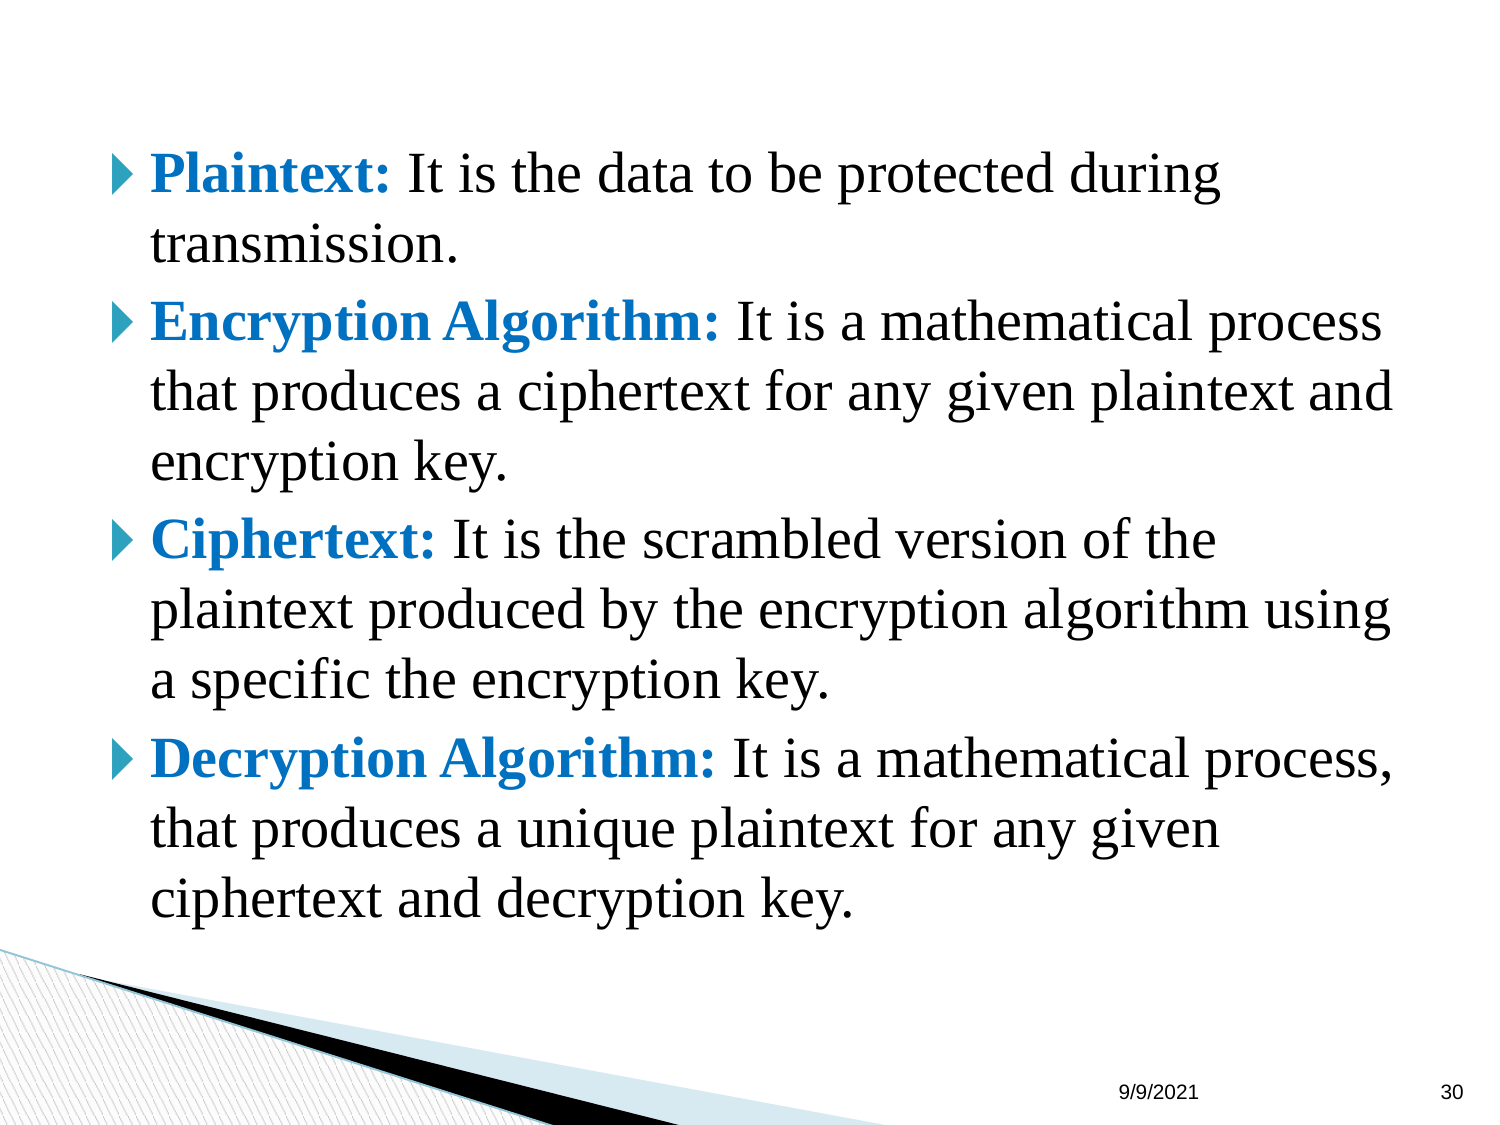

Plaintext: It is the data to be protected during transmission.
Encryption Algorithm: It is a mathematical process that produces a ciphertext for any given plaintext and encryption key.
Ciphertext: It is the scrambled version of the plaintext produced by the encryption algorithm using a specific the encryption key.
Decryption Algorithm: It is a mathematical process, that produces a unique plaintext for any given ciphertext and decryption key.
9/9/2021
30